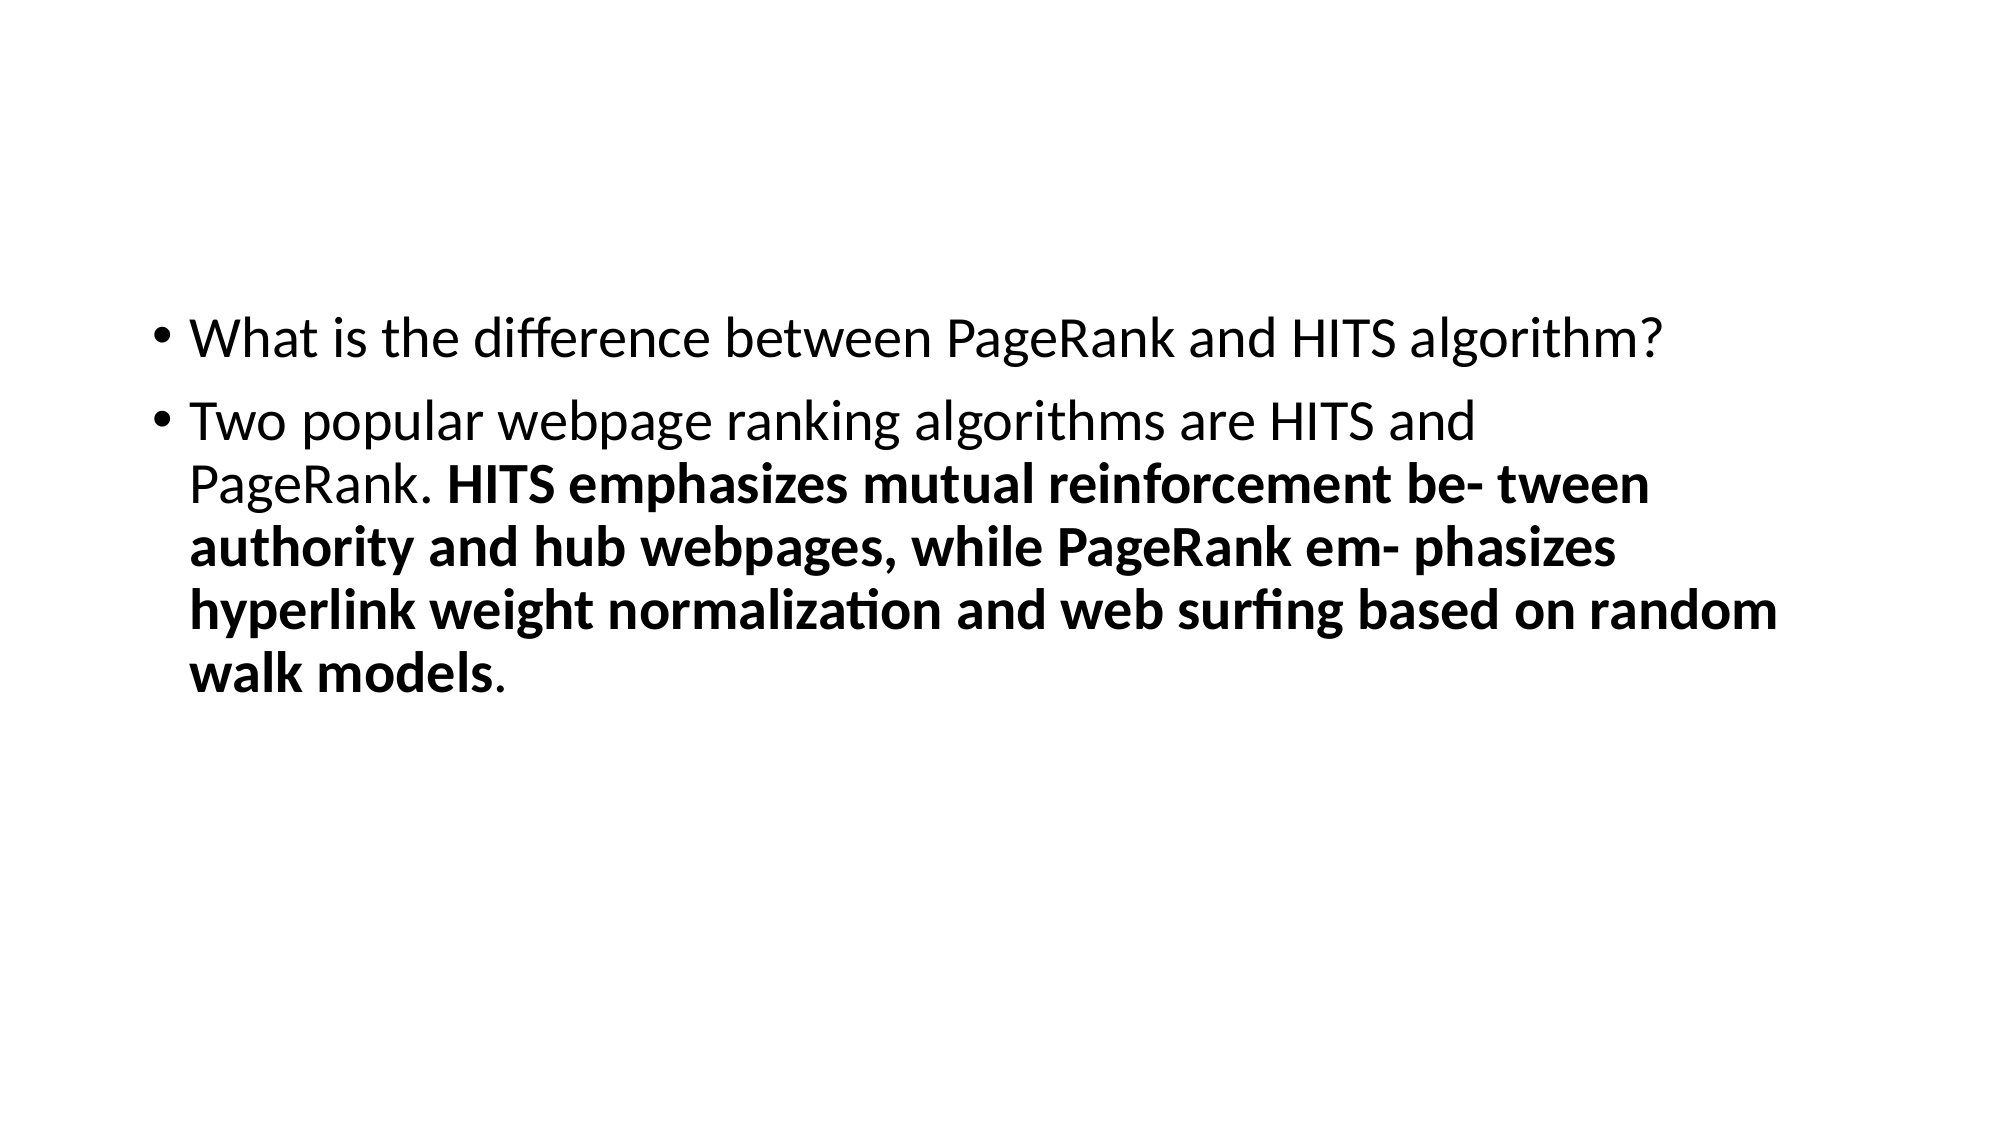

#
What is the difference between PageRank and HITS algorithm?
Two popular webpage ranking algorithms are HITS and PageRank. HITS emphasizes mutual reinforcement be- tween authority and hub webpages, while PageRank em- phasizes hyperlink weight normalization and web surfing based on random walk models.